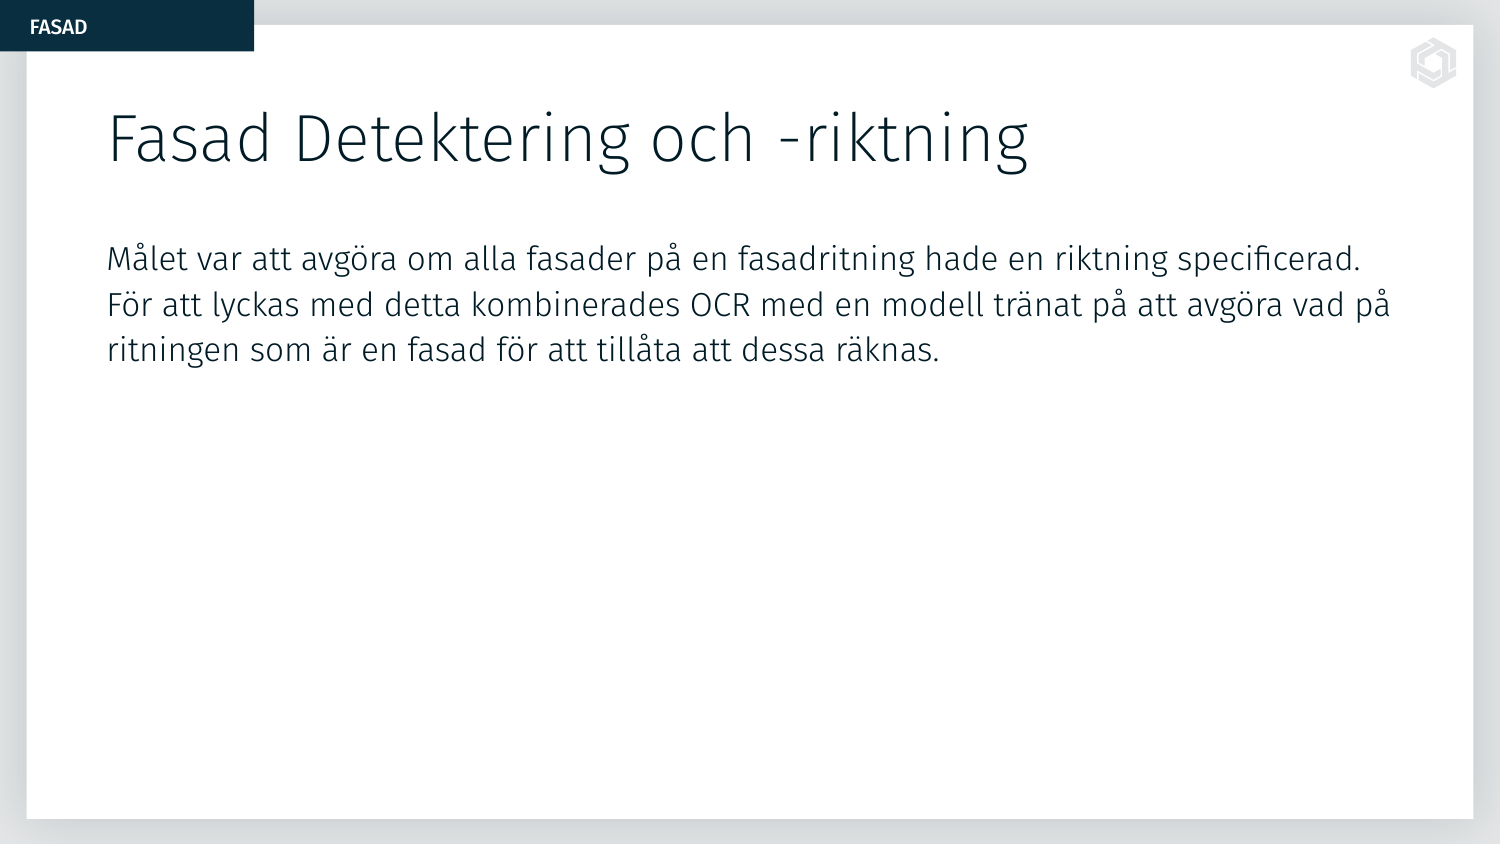

FASAD
# Fasad Detektering och -riktning

Målet var att avgöra om alla fasader på en fasadritning hade en riktning specificerad. För att lyckas med detta kombinerades OCR med en modell tränat på att avgöra vad på ritningen som är en fasad för att tillåta att dessa räknas.